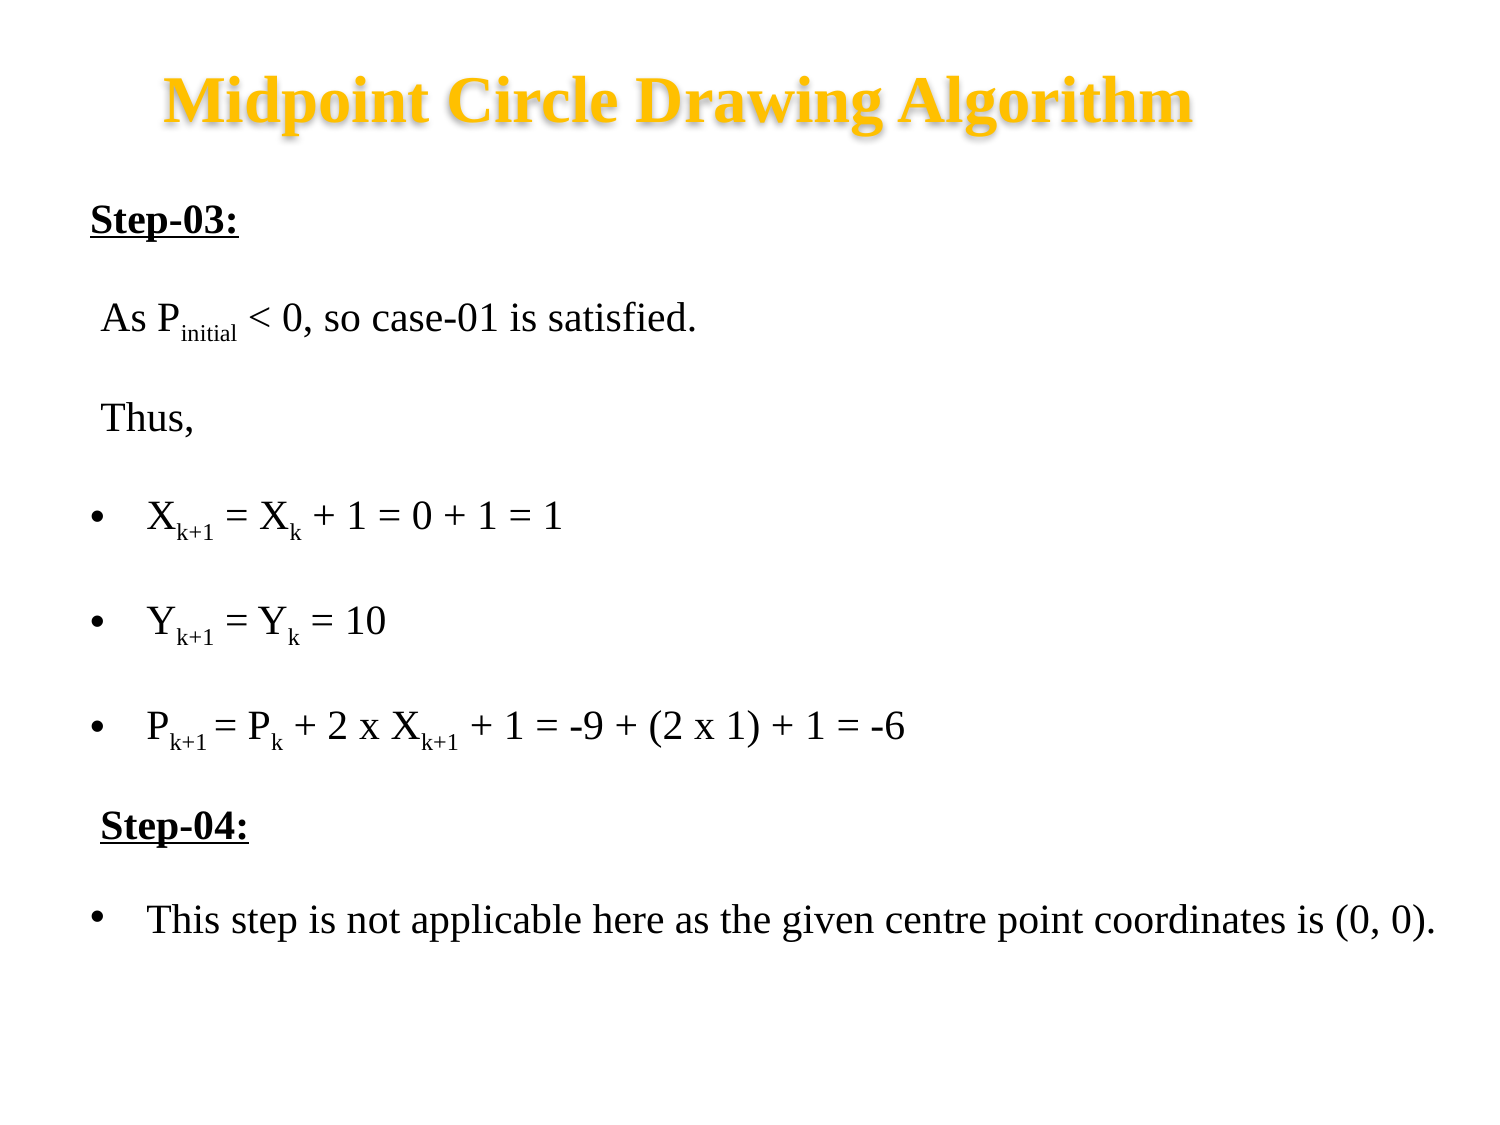

Midpoint Circle Drawing Algorithm
Step-03:
 As Pinitial < 0, so case-01 is satisfied.
 Thus,
Xk+1 = Xk + 1 = 0 + 1 = 1
Yk+1 = Yk = 10
Pk+1 = Pk + 2 x Xk+1 + 1 = -9 + (2 x 1) + 1 = -6
 Step-04:
This step is not applicable here as the given centre point coordinates is (0, 0).